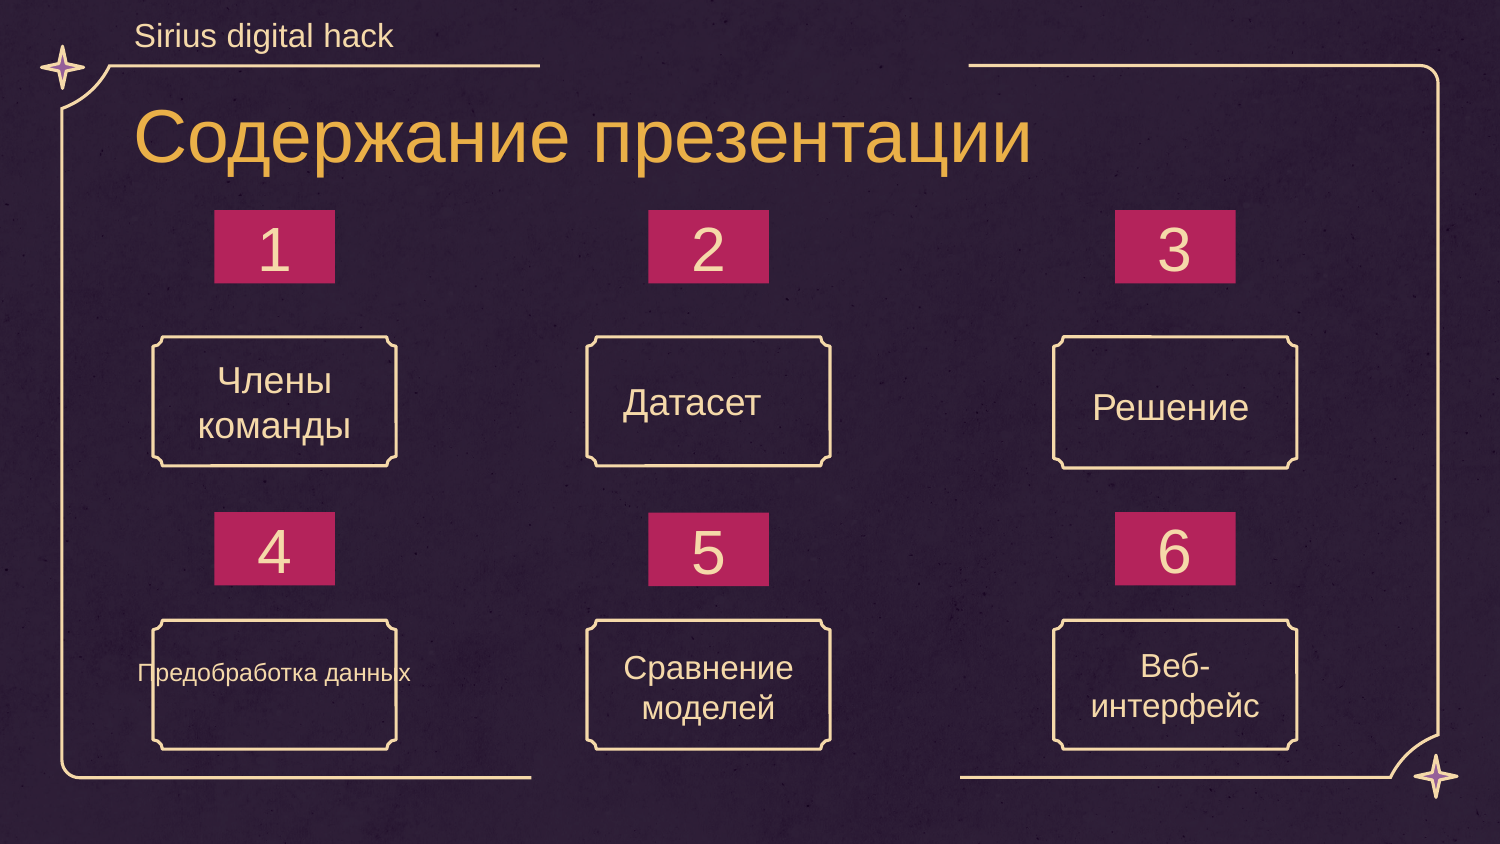

Sirius digital hack

# Содержание презентации
1
2
3

Члены команды
Датасет
Решение
4
6
5

Веб-интерфейс
Сравнение моделей
Предобработка данных